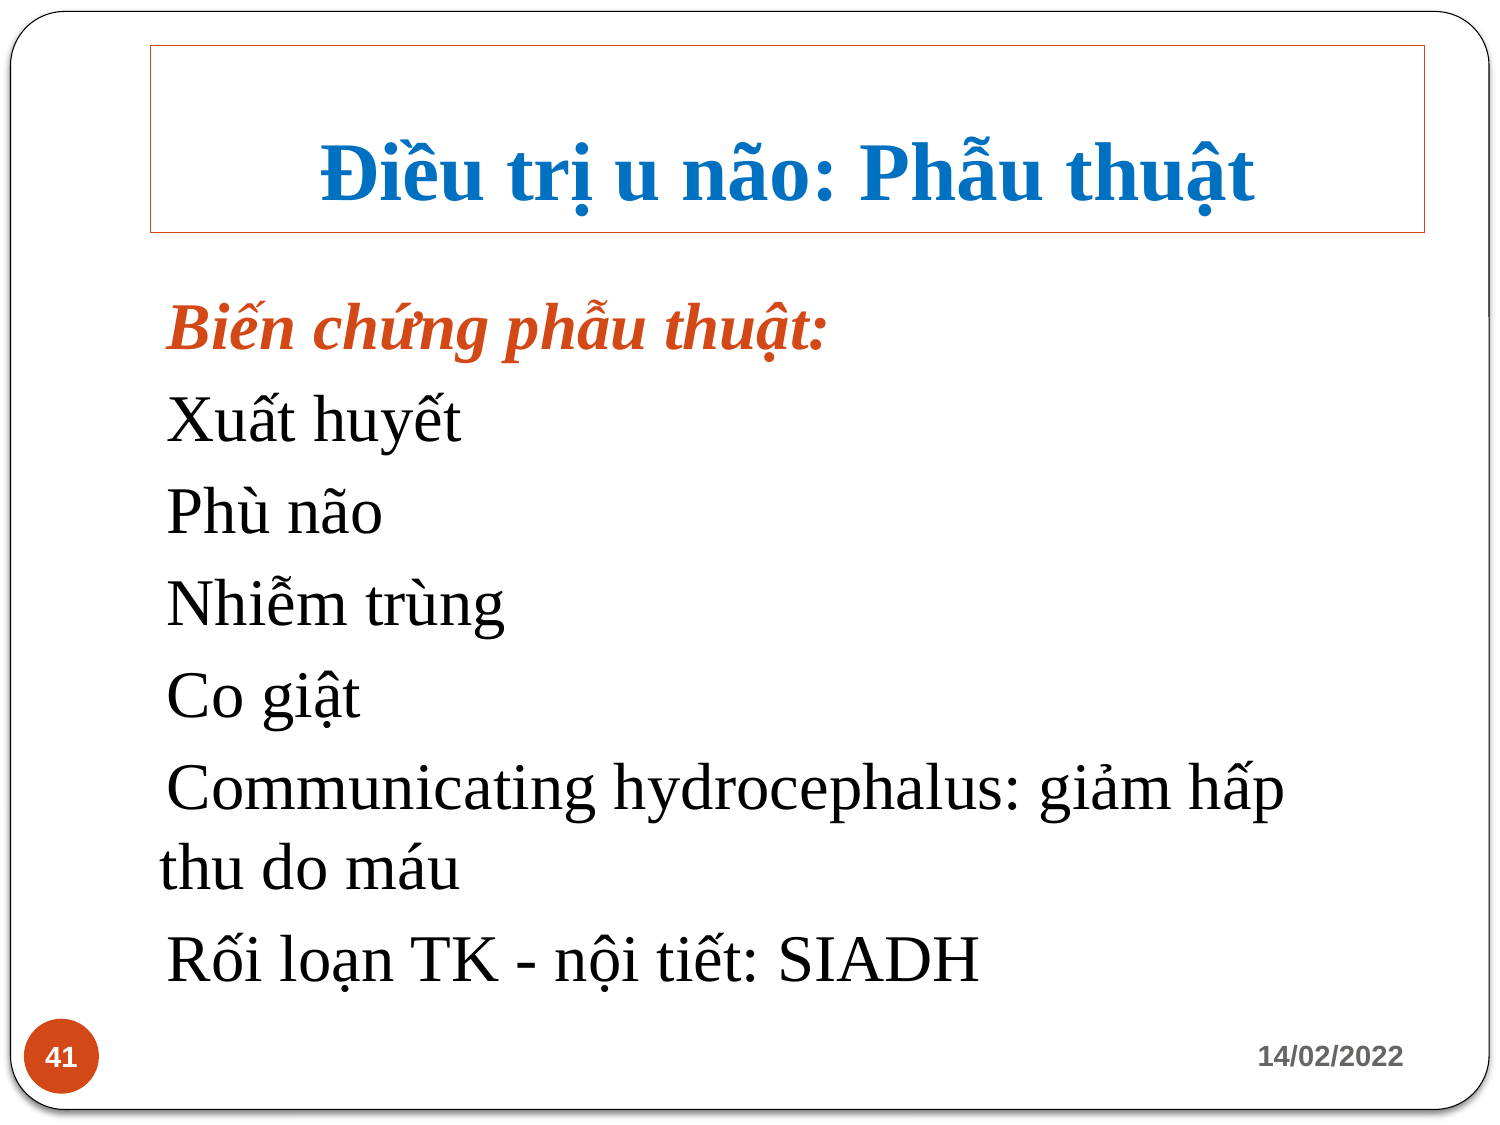

# Điều trị u não: Phẫu thuật
Biến chứng phẫu thuật:
Xuất huyết
Phù não
Nhiễm trùng
Co giật
Communicating hydrocephalus: giảm hấp thu do máu
Rối loạn TK - nội tiết: SIADH
14/02/2022
41